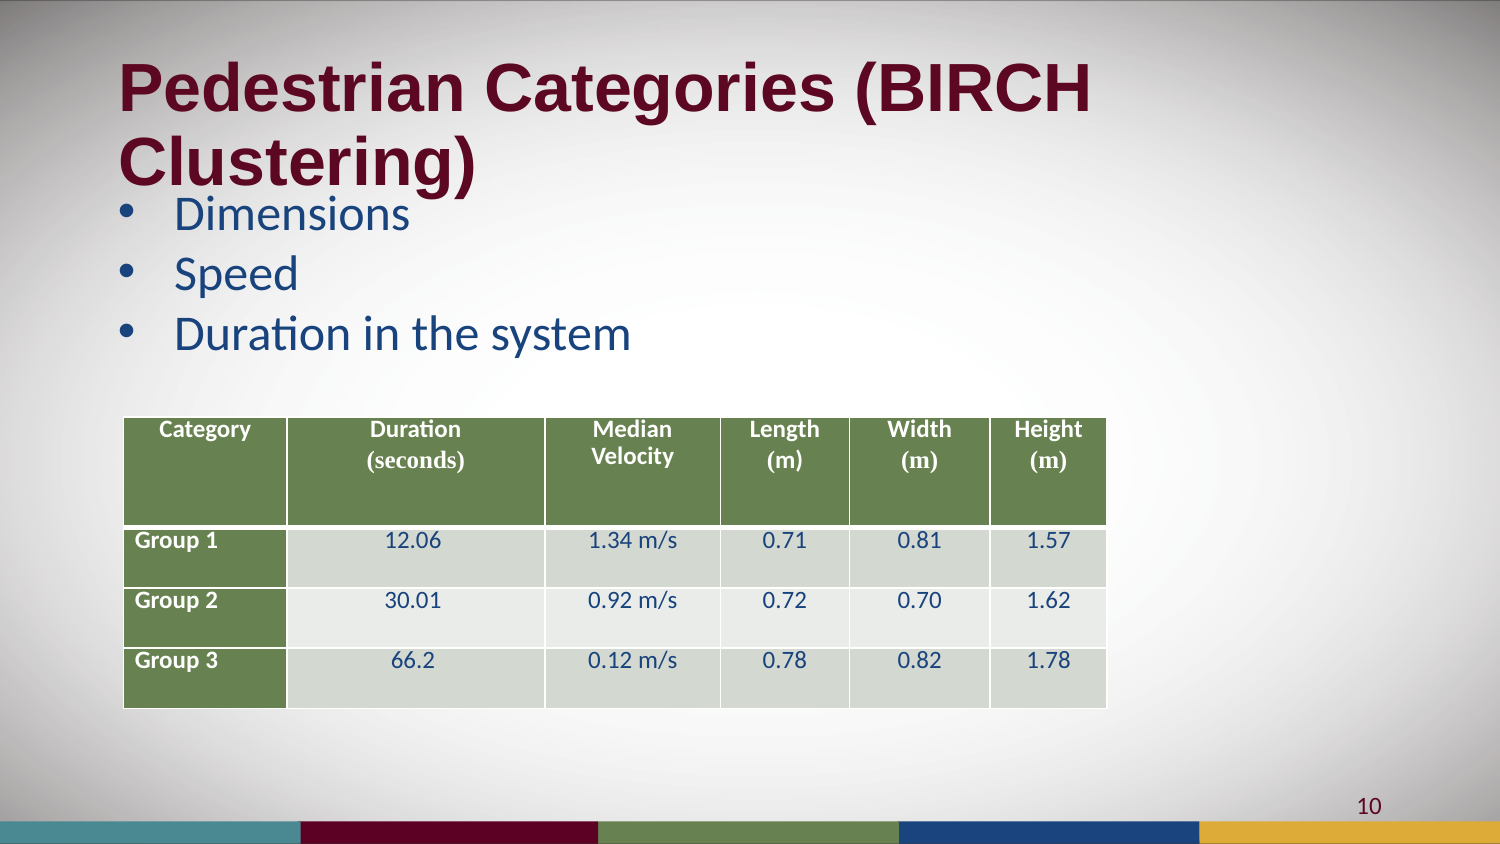

# Pedestrian Categories (BIRCH Clustering)
Dimensions
Speed
Duration in the system
| Category | Duration (seconds) | Median Velocity | Length (m) | Width (m) | Height (m) |
| --- | --- | --- | --- | --- | --- |
| Group 1 | 12.06 | 1.34 m/s | 0.71 | 0.81 | 1.57 |
| Group 2 | 30.01 | 0.92 m/s | 0.72 | 0.70 | 1.62 |
| Group 3 | 66.2 | 0.12 m/s | 0.78 | 0.82 | 1.78 |
10